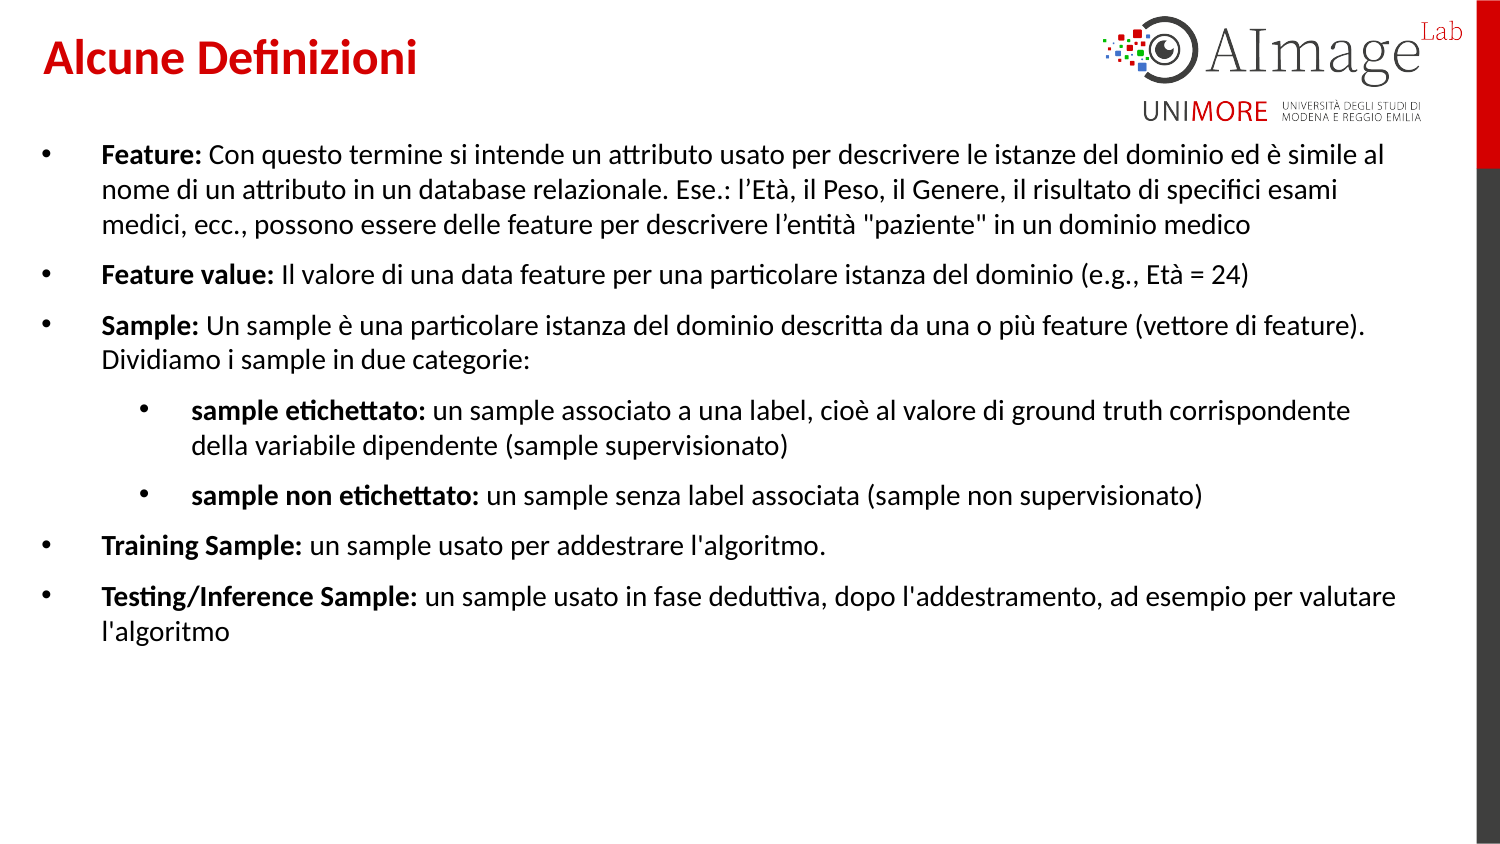

# Alcune Deﬁnizioni
Feature: Con questo termine si intende un attributo usato per descrivere le istanze del dominio ed è simile al nome di un attributo in un database relazionale. Ese.: l’Età, il Peso, il Genere, il risultato di specifici esami medici, ecc., possono essere delle feature per descrivere l’entità "paziente" in un dominio medico
Feature value: Il valore di una data feature per una particolare istanza del dominio (e.g., Età = 24)
Sample: Un sample è una particolare istanza del dominio descritta da una o più feature (vettore di feature). Dividiamo i sample in due categorie:
sample etichettato: un sample associato a una label, cioè al valore di ground truth corrispondente della variabile dipendente (sample supervisionato)
sample non etichettato: un sample senza label associata (sample non supervisionato)
Training Sample: un sample usato per addestrare l'algoritmo.
Testing/Inference Sample: un sample usato in fase deduttiva, dopo l'addestramento, ad esempio per valutare l'algoritmo